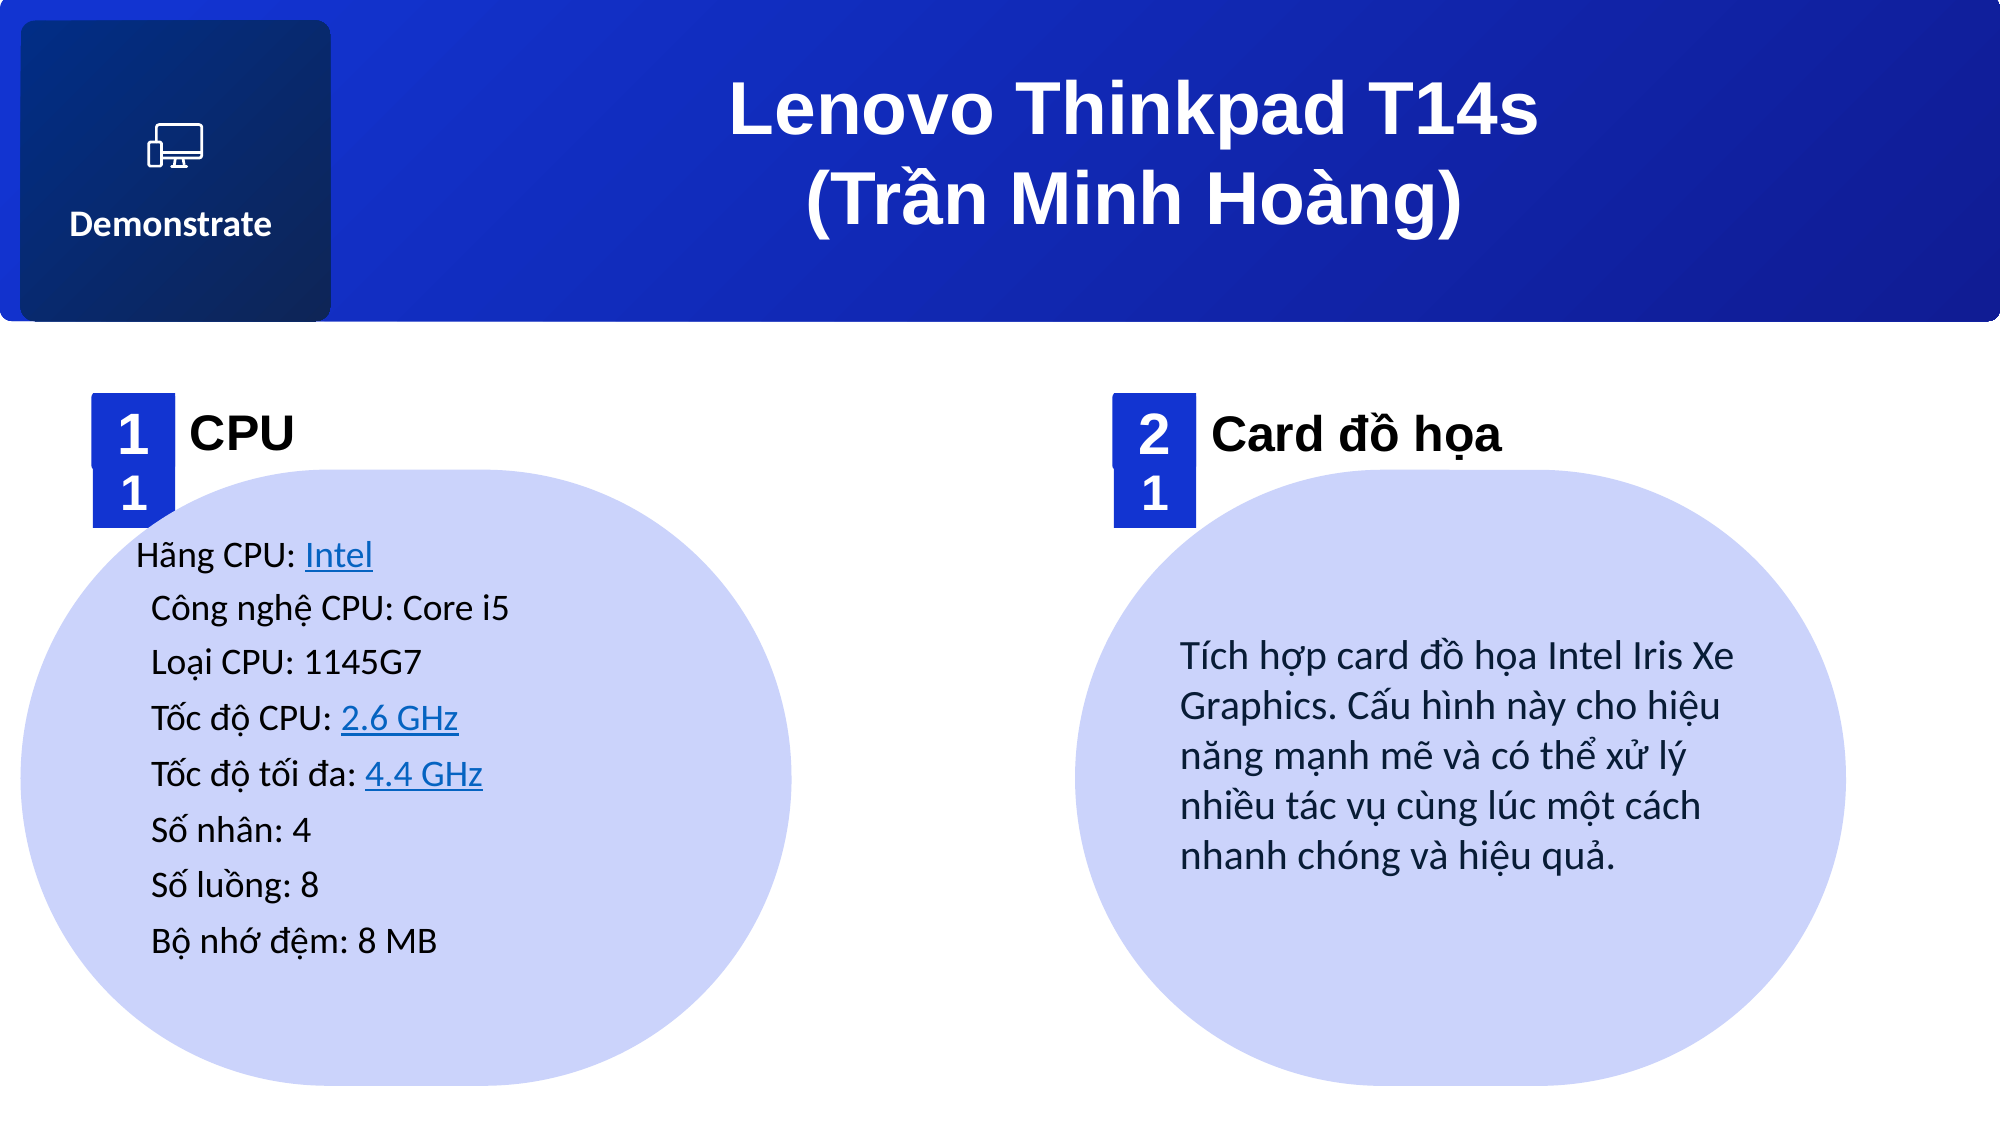

Demonstrate
Lenovo Thinkpad T14s
(Trần Minh Hoàng)
1
01
CPU
2
01
Card đồ họa
 Hãng CPU: Intel
   Công nghệ CPU: Core i5
   Loại CPU: 1145G7
   Tốc độ CPU: 2.6 GHz
   Tốc độ tối đa: 4.4 GHz
   Số nhân: 4
   Số luồng: 8
   Bộ nhớ đệm: 8 MB

Tích hợp card đồ họa Intel Iris Xe Graphics. Cấu hình này cho hiệu năng mạnh mẽ và có thể xử lý nhiều tác vụ cùng lúc một cách nhanh chóng và hiệu quả.